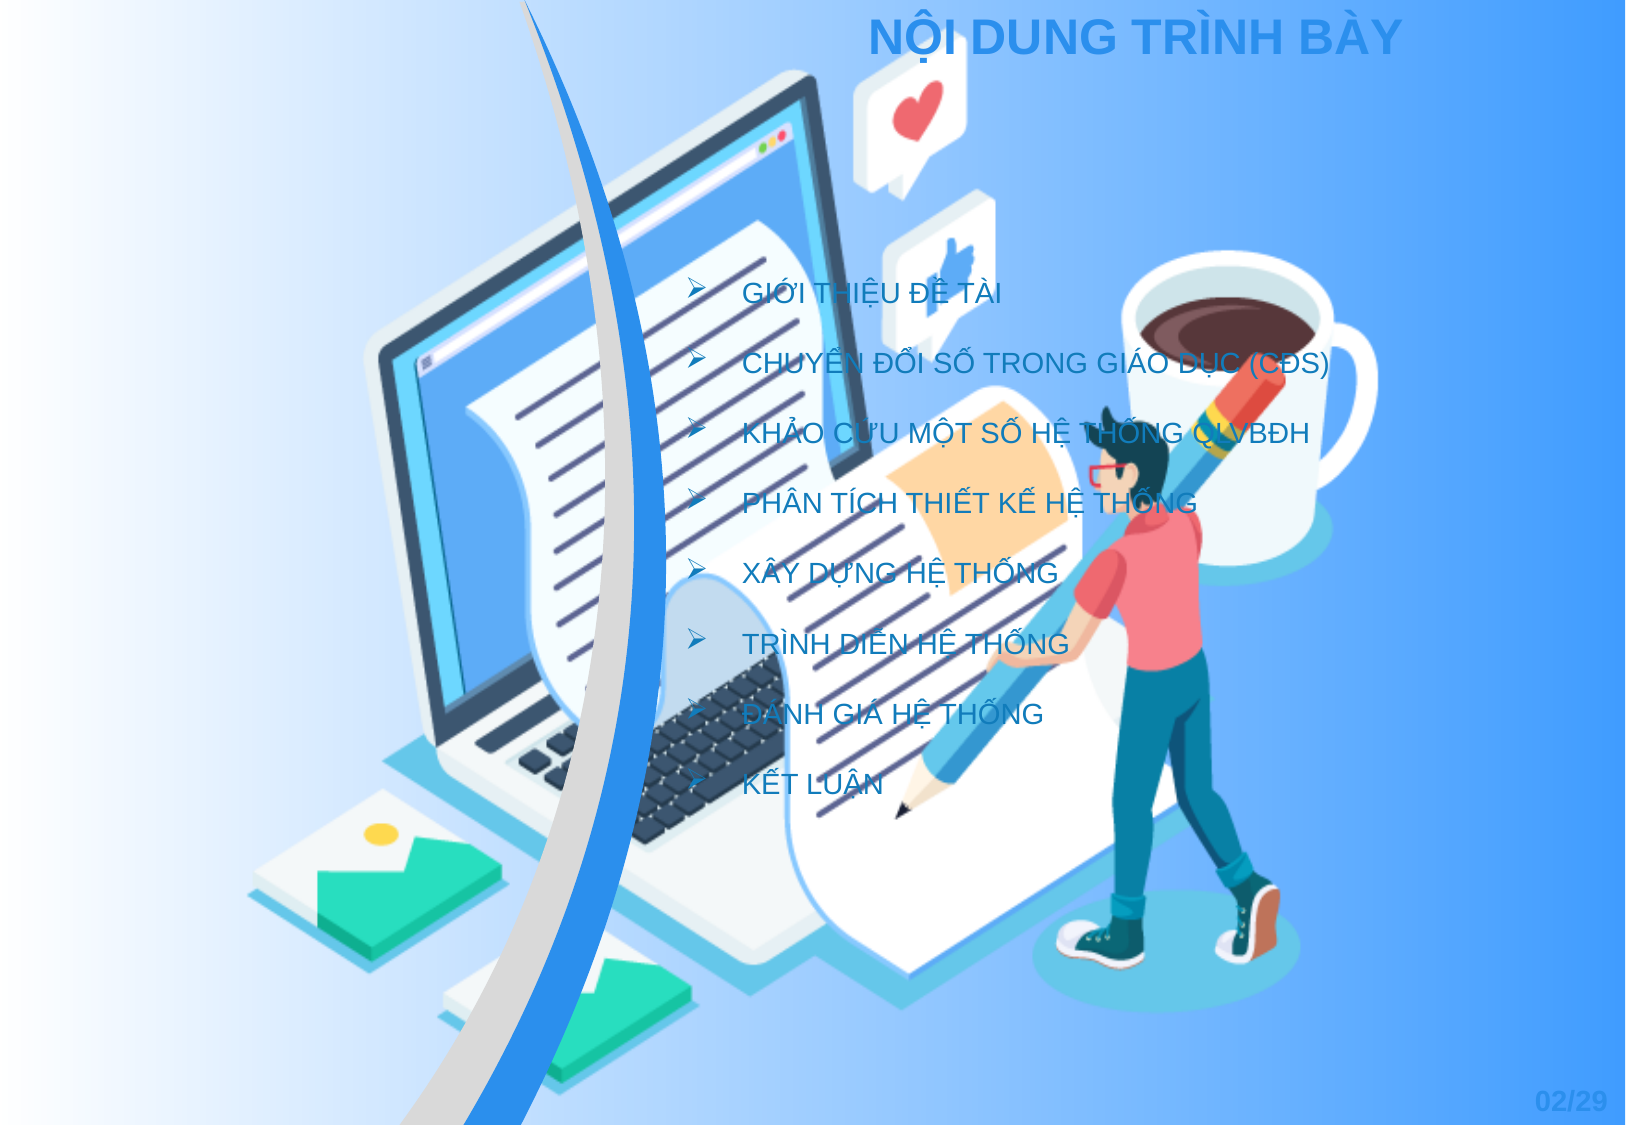

NỘI DUNG TRÌNH BÀY
GIỚI THIỆU ĐỀ TÀI
CHUYỂN ĐỔI SỐ TRONG GIÁO DỤC (CĐS)
KHẢO CỨU MỘT SỐ HỆ THỐNG QLVBĐH
PHÂN TÍCH THIẾT KẾ HỆ THỐNG
XÂY DỰNG HỆ THỐNG
TRÌNH DIỄN HỆ THỐNG
ĐÁNH GIÁ HỆ THỐNG
KẾT LUẬN
02/29